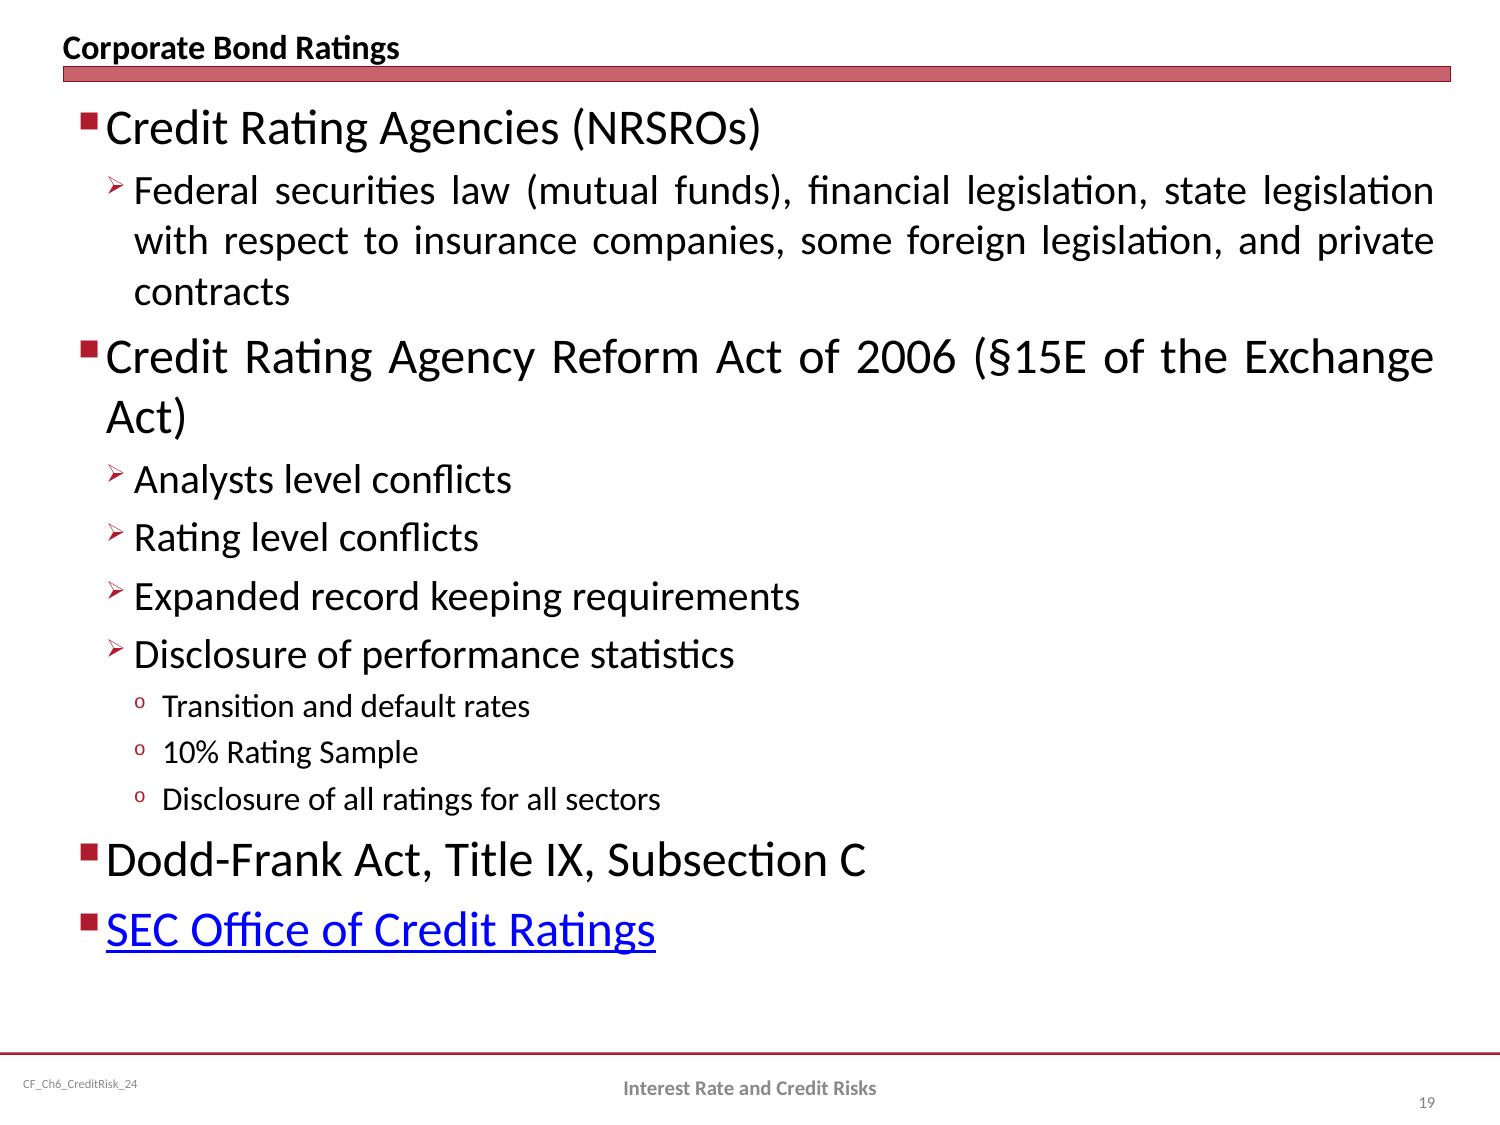

# Corporate Bond Ratings
Credit Rating Agencies (NRSROs)
Federal securities law (mutual funds), financial legislation, state legislation with respect to insurance companies, some foreign legislation, and private contracts
Credit Rating Agency Reform Act of 2006 (§15E of the Exchange Act)
Analysts level conflicts
Rating level conflicts
Expanded record keeping requirements
Disclosure of performance statistics
Transition and default rates
10% Rating Sample
Disclosure of all ratings for all sectors
Dodd-Frank Act, Title IX, Subsection C
SEC Office of Credit Ratings

Interest Rate and Credit Risks

19